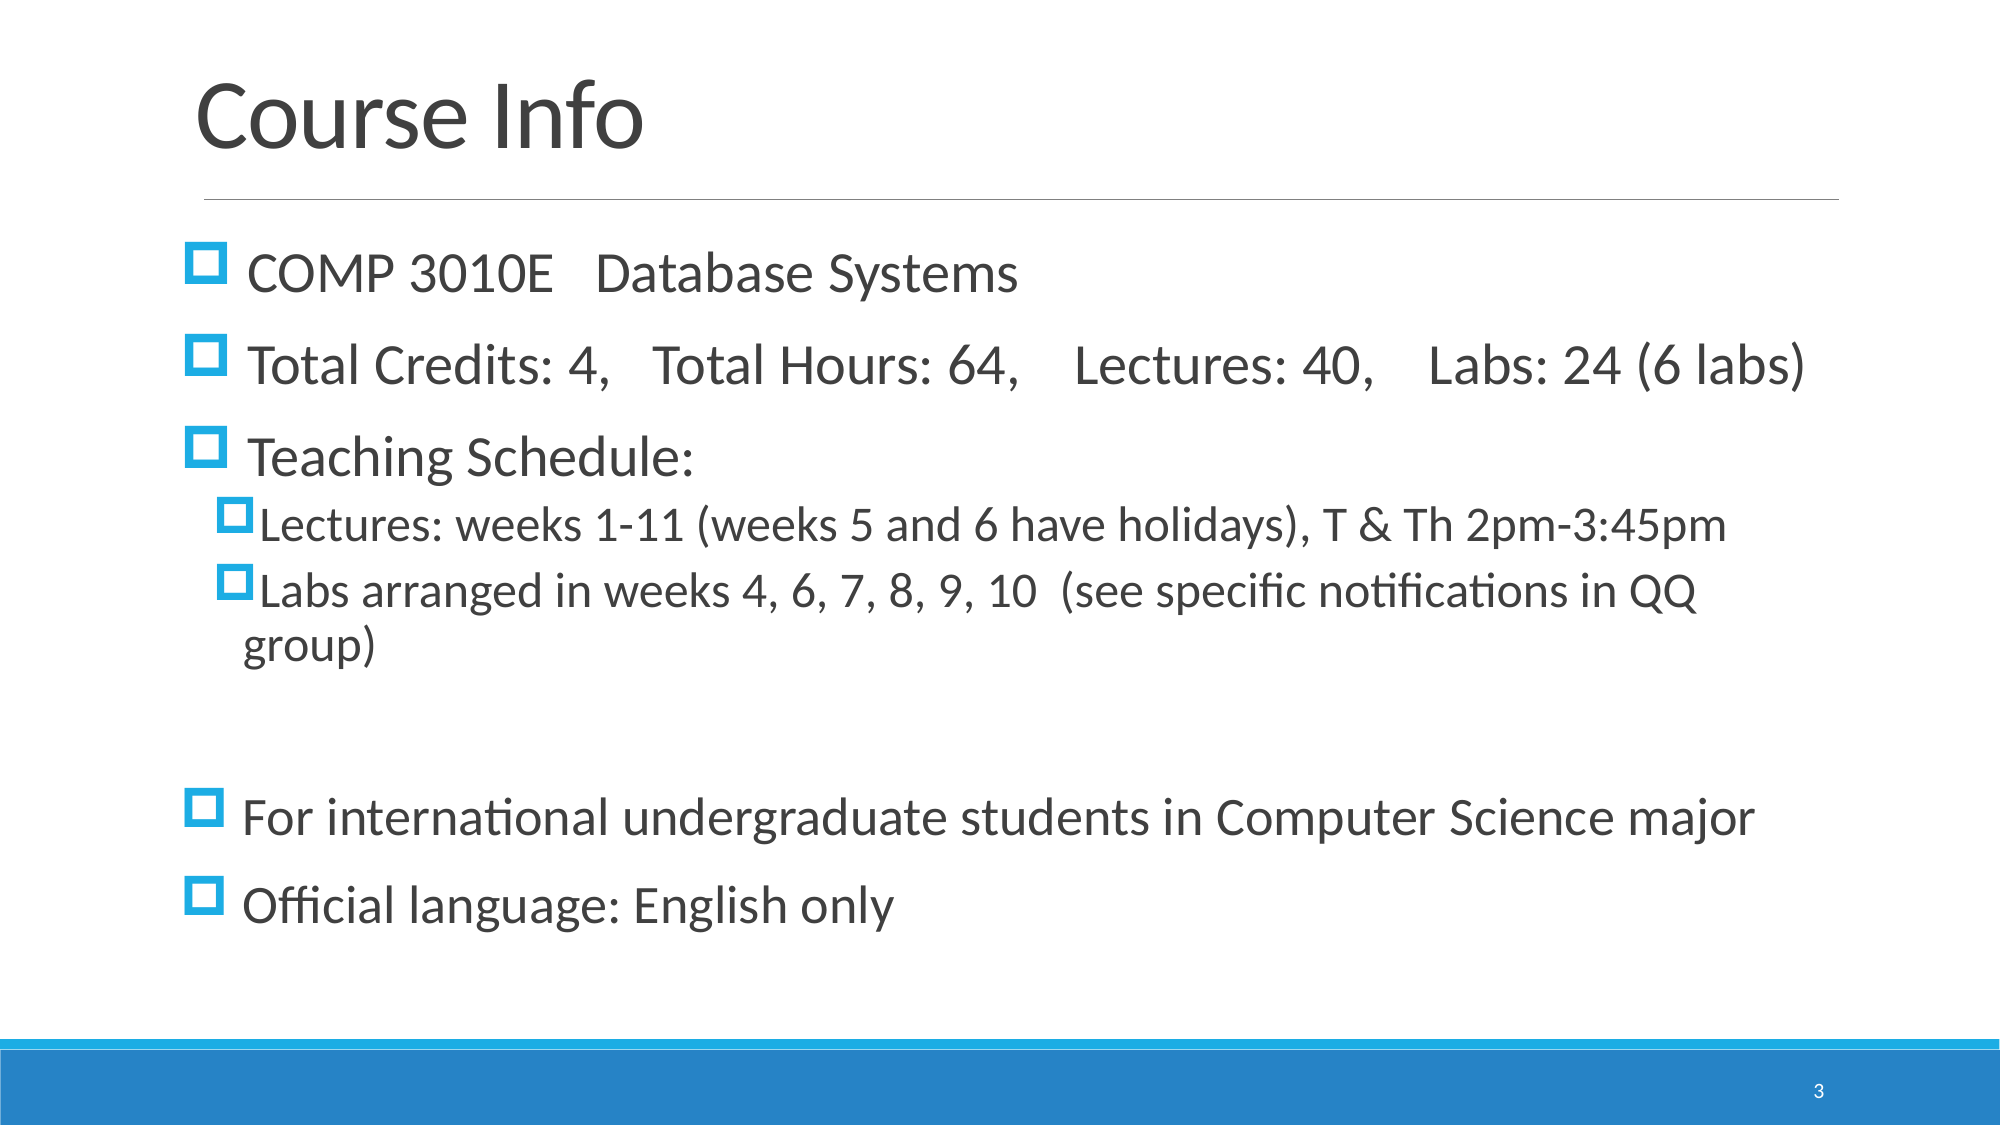

# Course Info
 COMP 3010E   Database Systems
 Total Credits: 4,   Total Hours: 64,    Lectures: 40,    Labs: 24 (6 labs)
 Teaching Schedule:
Lectures: weeks 1-11 (weeks 5 and 6 have holidays), T & Th 2pm-3:45pm
Labs arranged in weeks 4, 6, 7, 8, 9, 10  (see specific notifications in QQ group)

 For international undergraduate students in Computer Science major
 Official language: English only
3